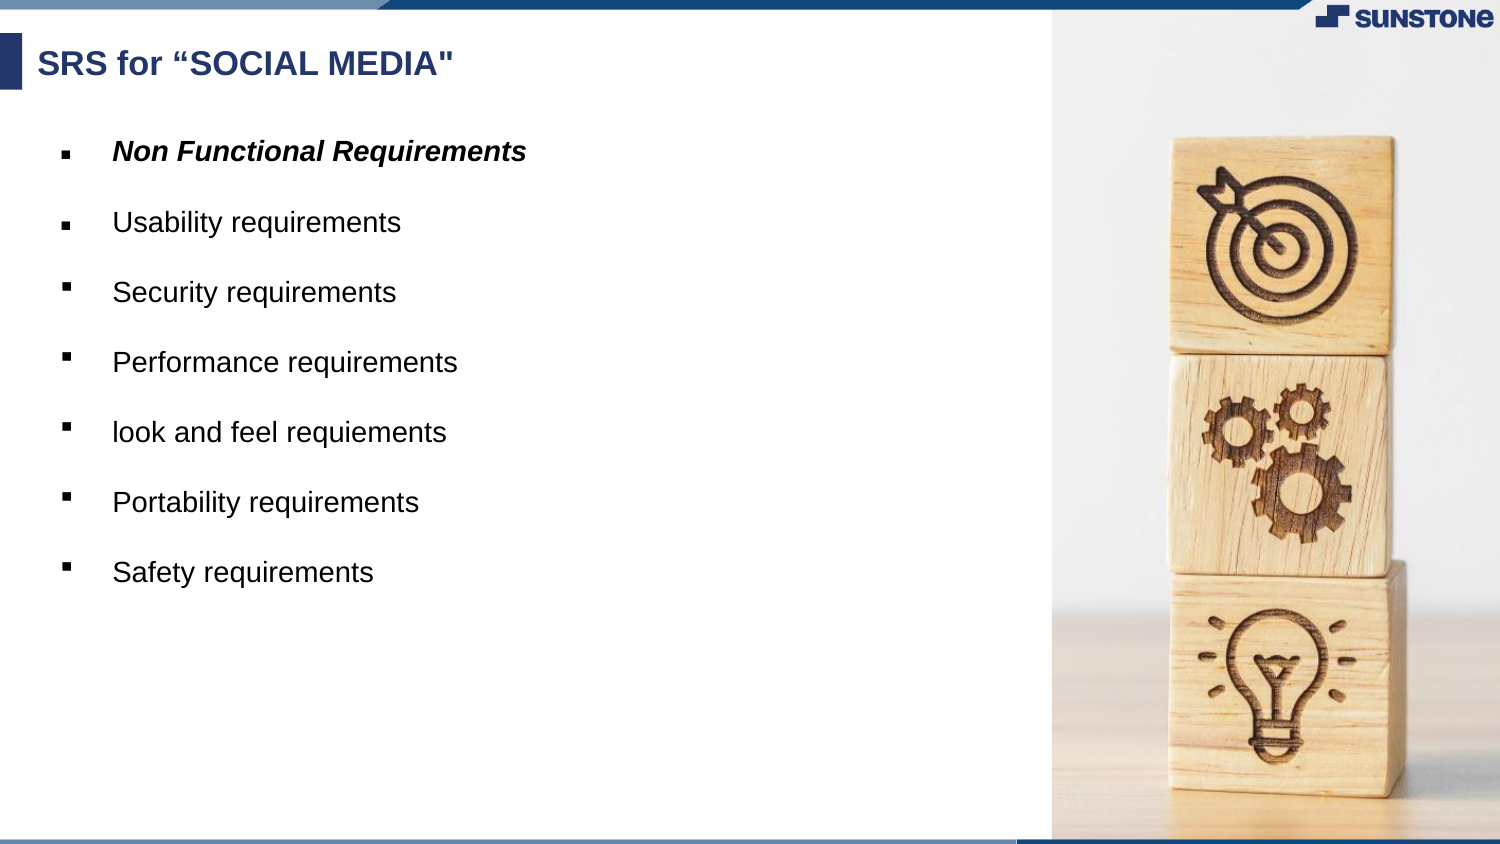

# SRS for “SOCIAL MEDIA"
Non Functional Requirements
Usability requirements

Security requirements

Performance requirements

look and feel requiements

Portability requirements

Safety requirements